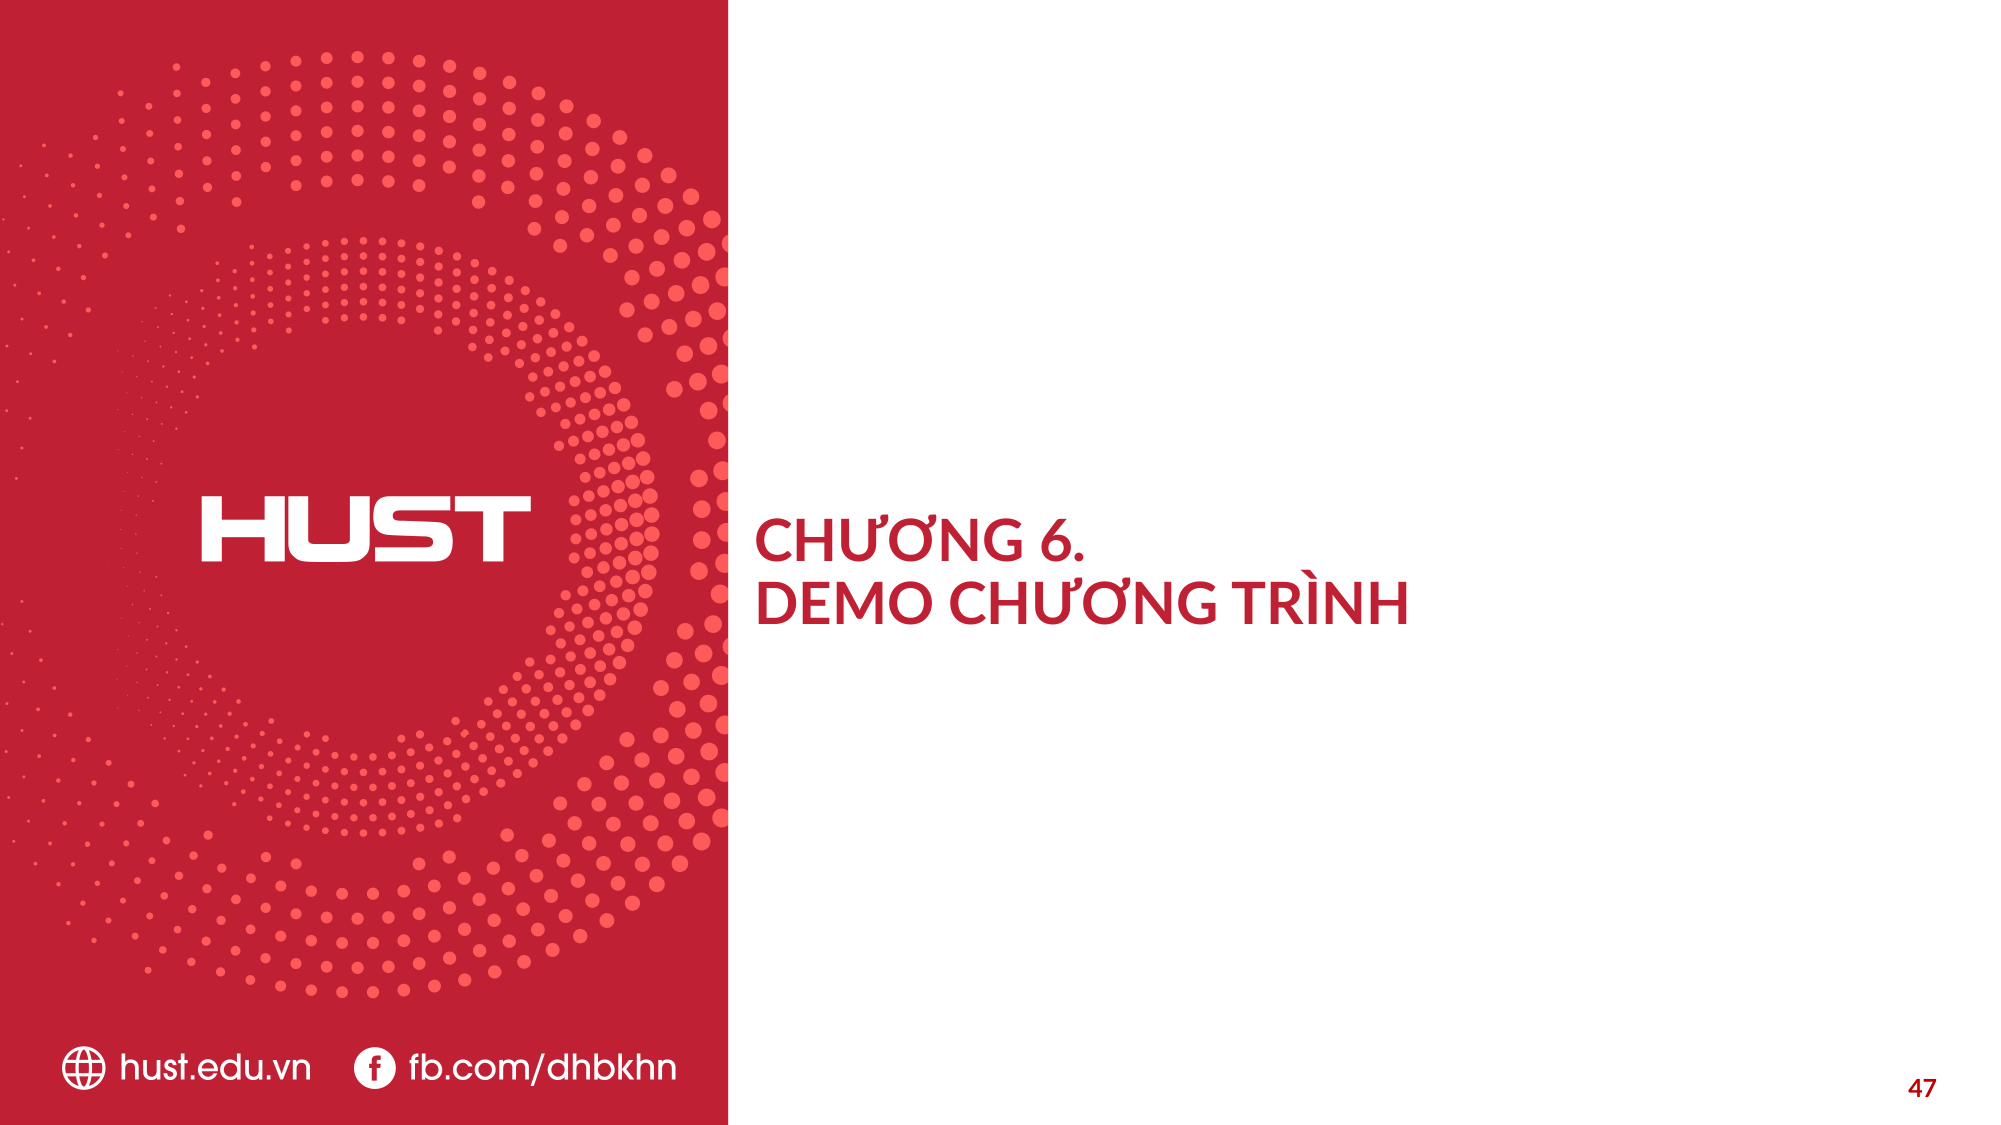

# CHƯƠNG 6. DEMO CHƯƠNG TRÌNH
47